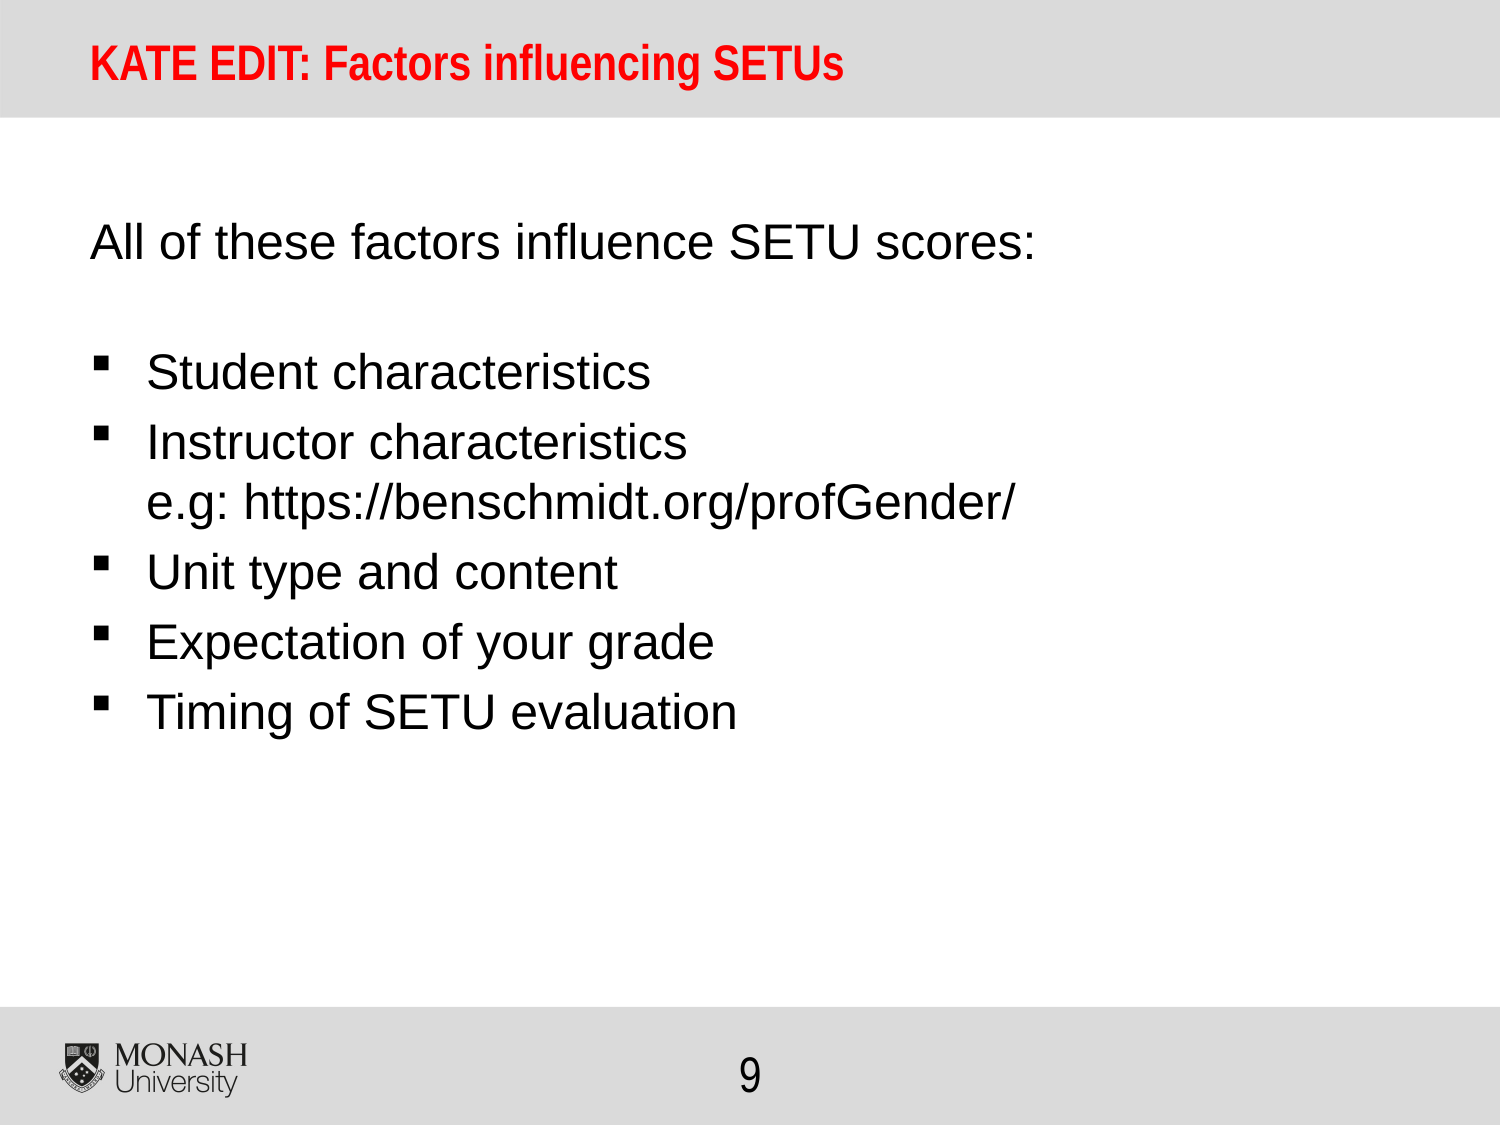

# KATE EDIT: Factors influencing SETUs
All of these factors influence SETU scores:
Student characteristics
Instructor characteristics
e.g: https://benschmidt.org/profGender/
Unit type and content
Expectation of your grade
Timing of SETU evaluation